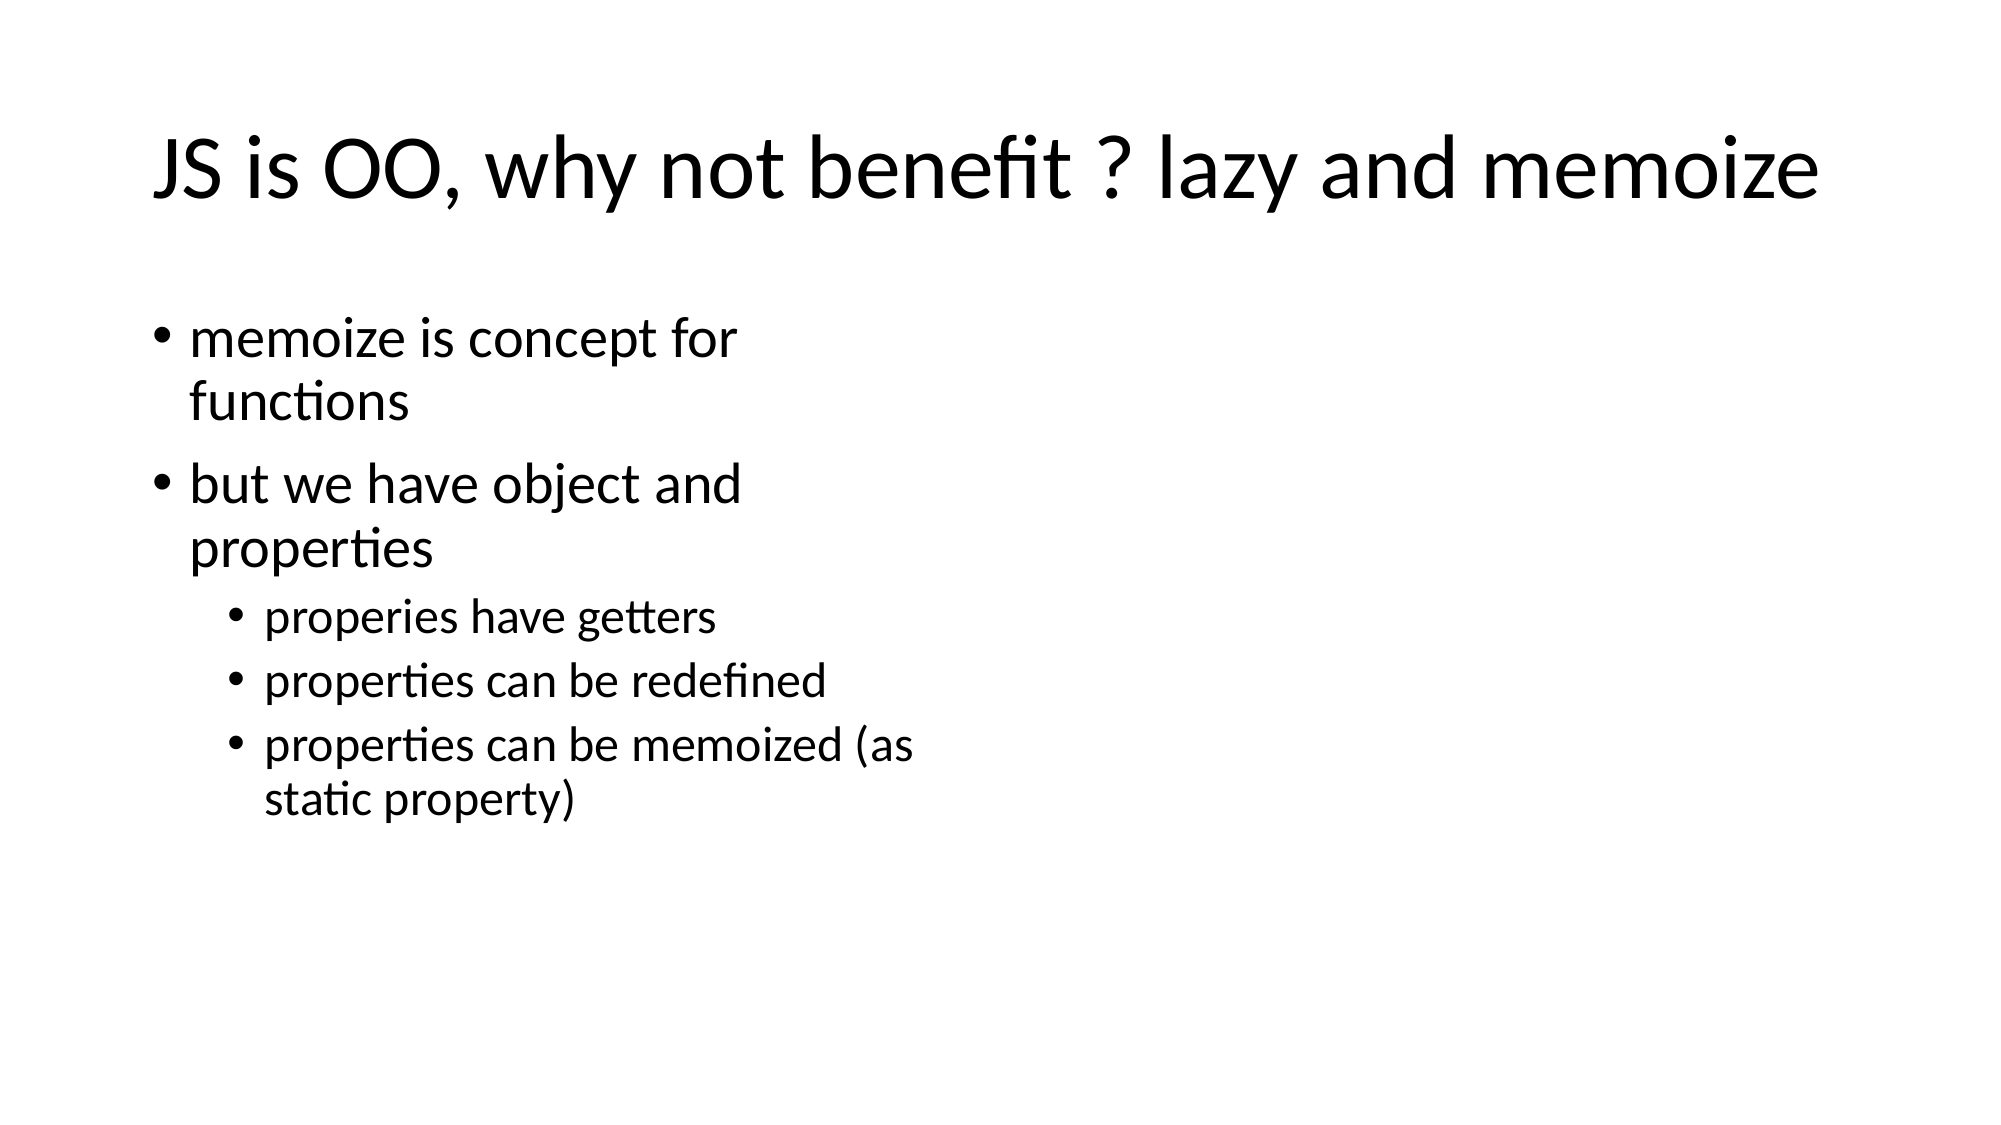

# JS is OO, why not benefit ? lazy and memoize
memoize is concept for functions
but we have object and properties
properies have getters
properties can be redefined
properties can be memoized (as static property)